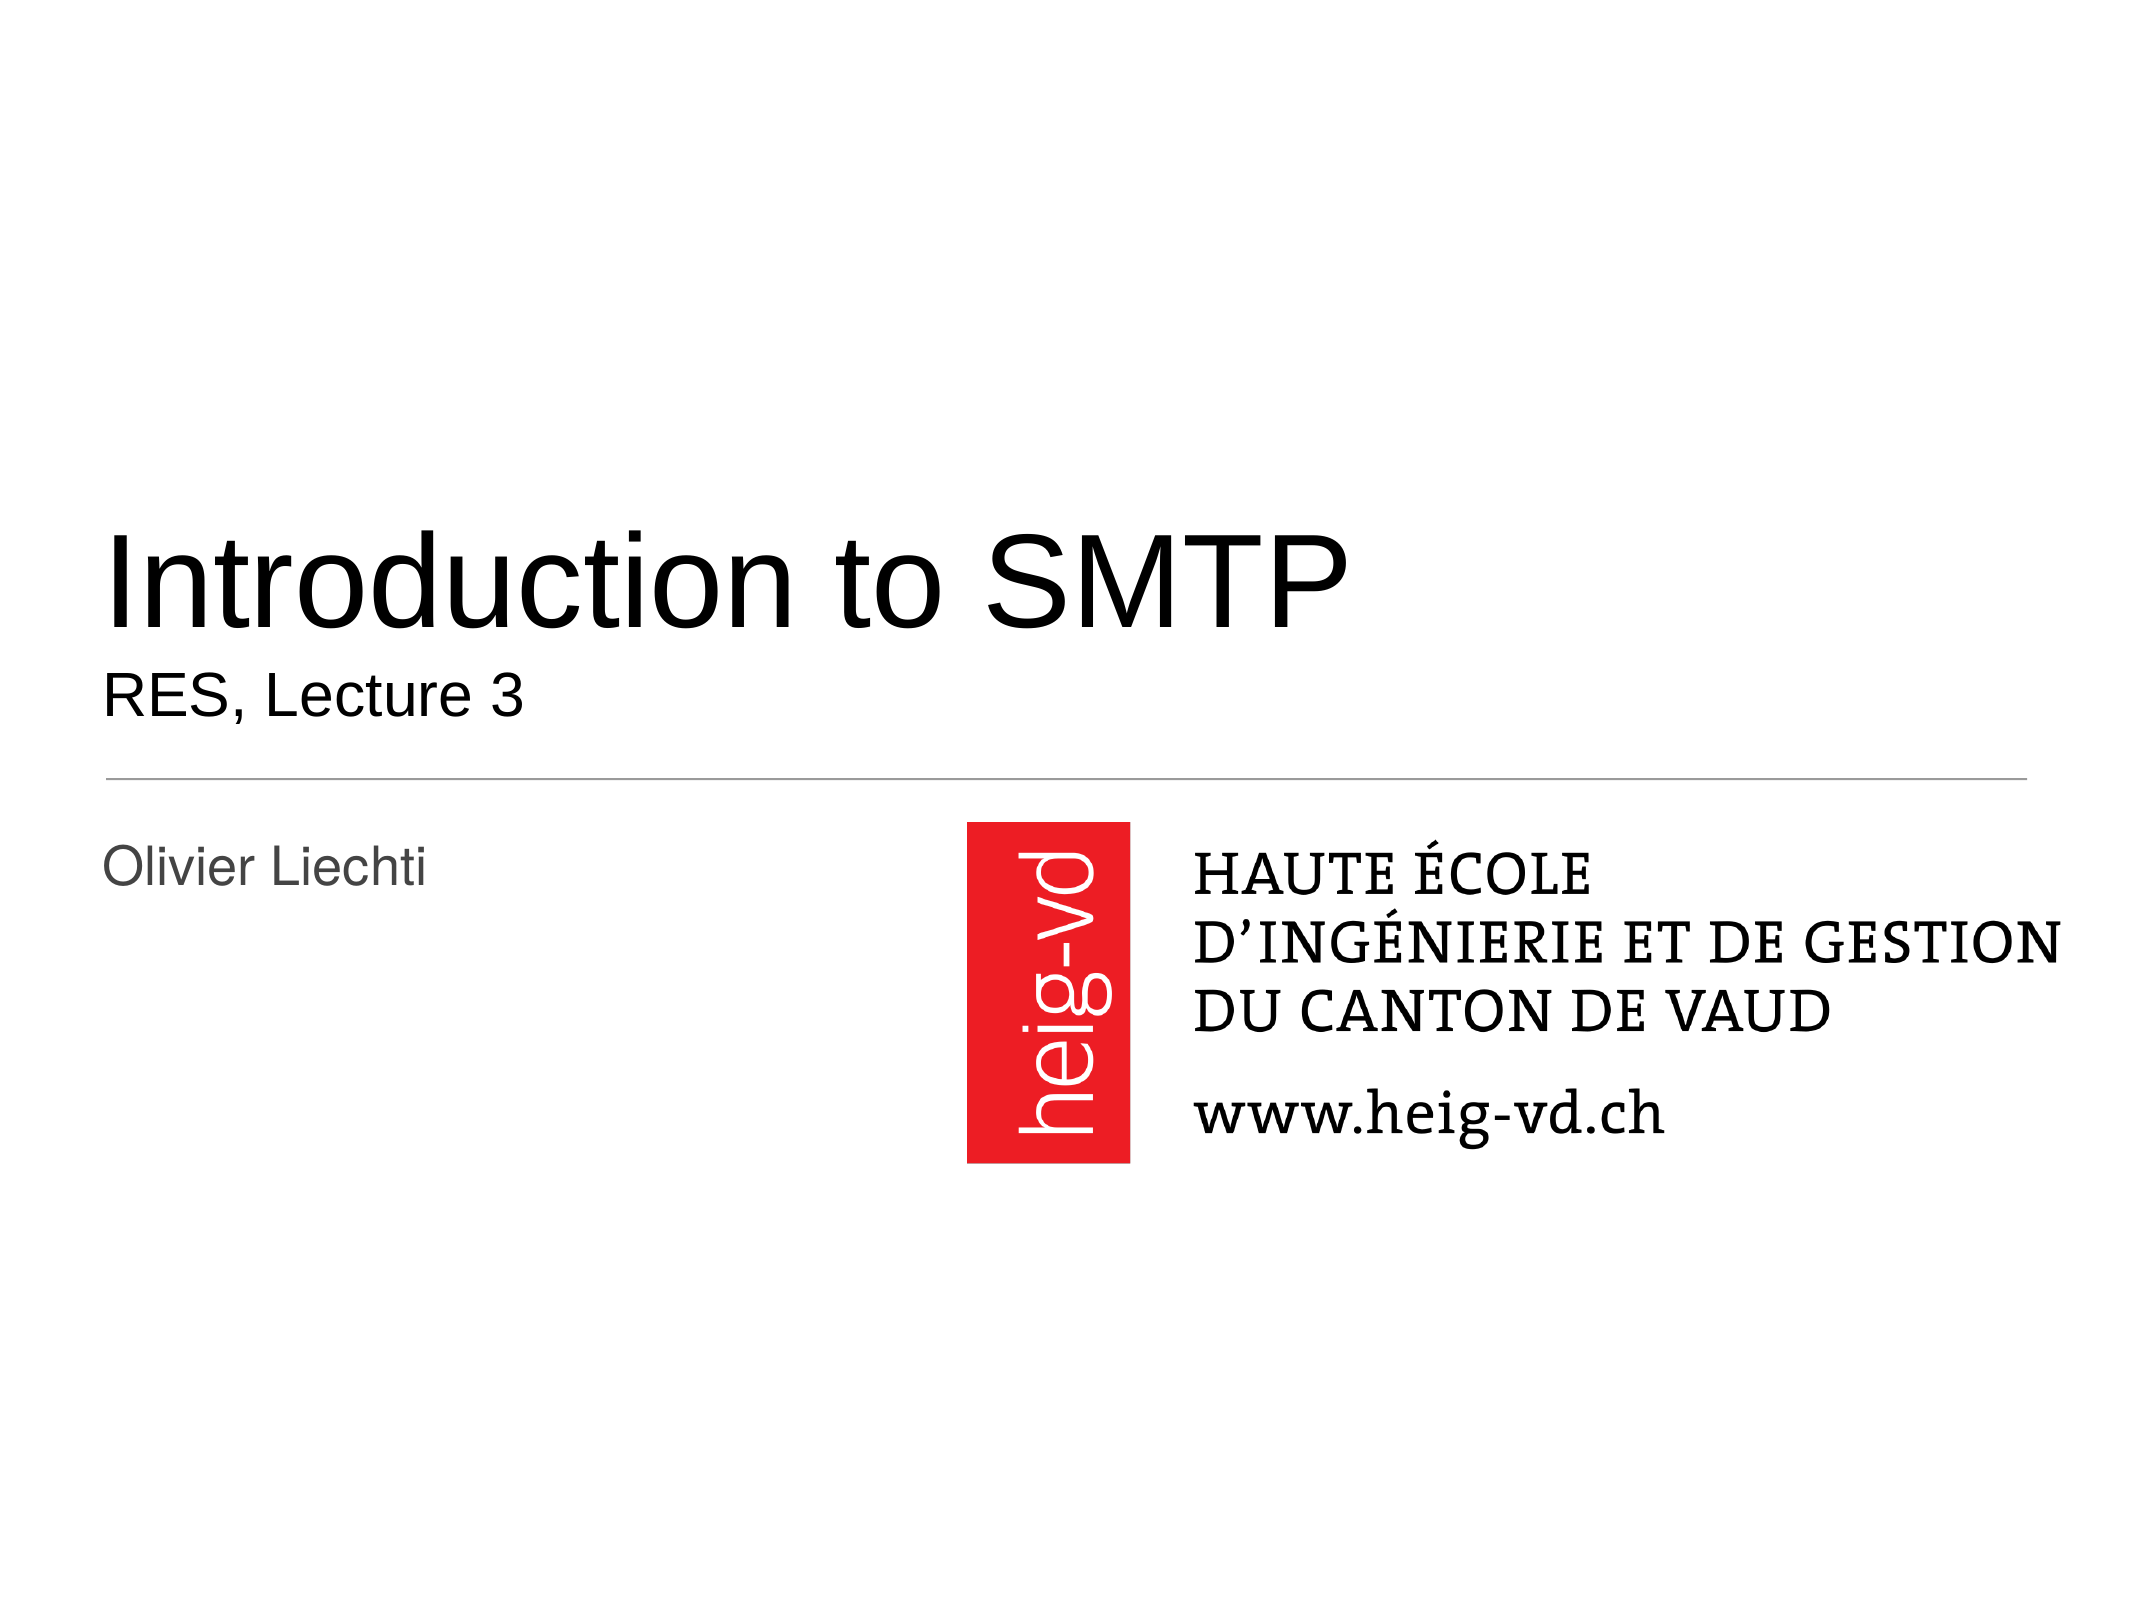

# Introduction to SMTP
RES, Lecture 3
Olivier Liechti